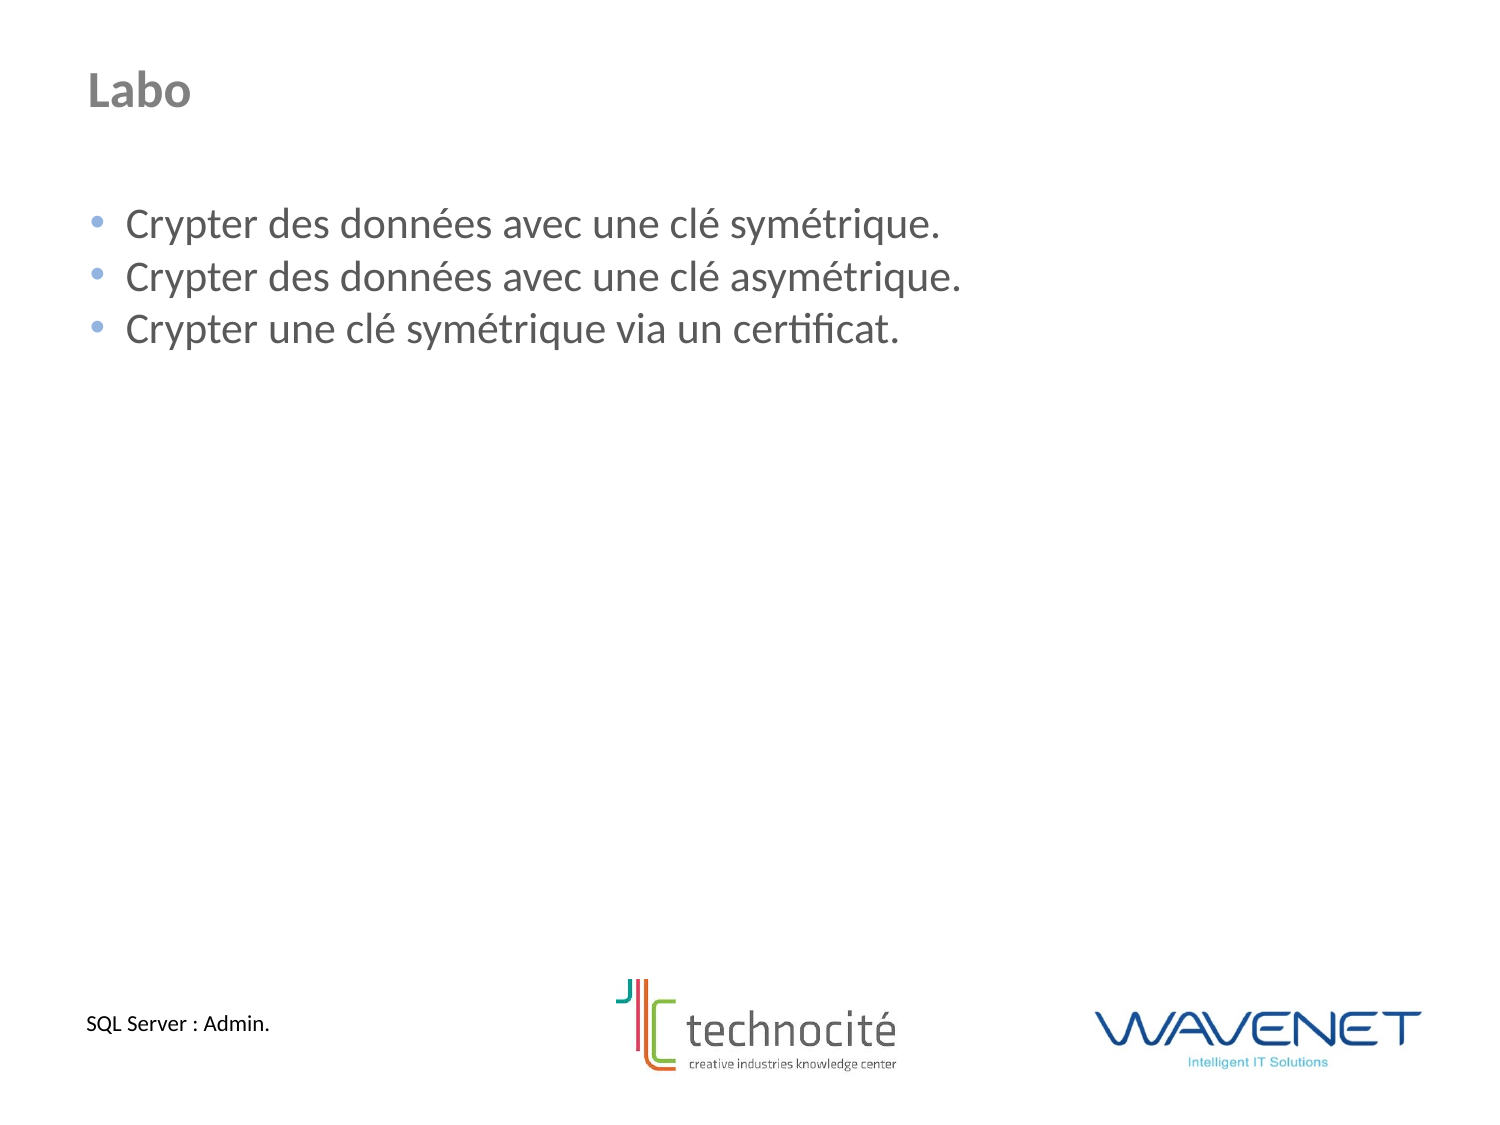

Labo
Crypter des données avec une clé symétrique.
Crypter des données avec une clé asymétrique.
Crypter une clé symétrique via un certificat.

SQL Server : Admin.